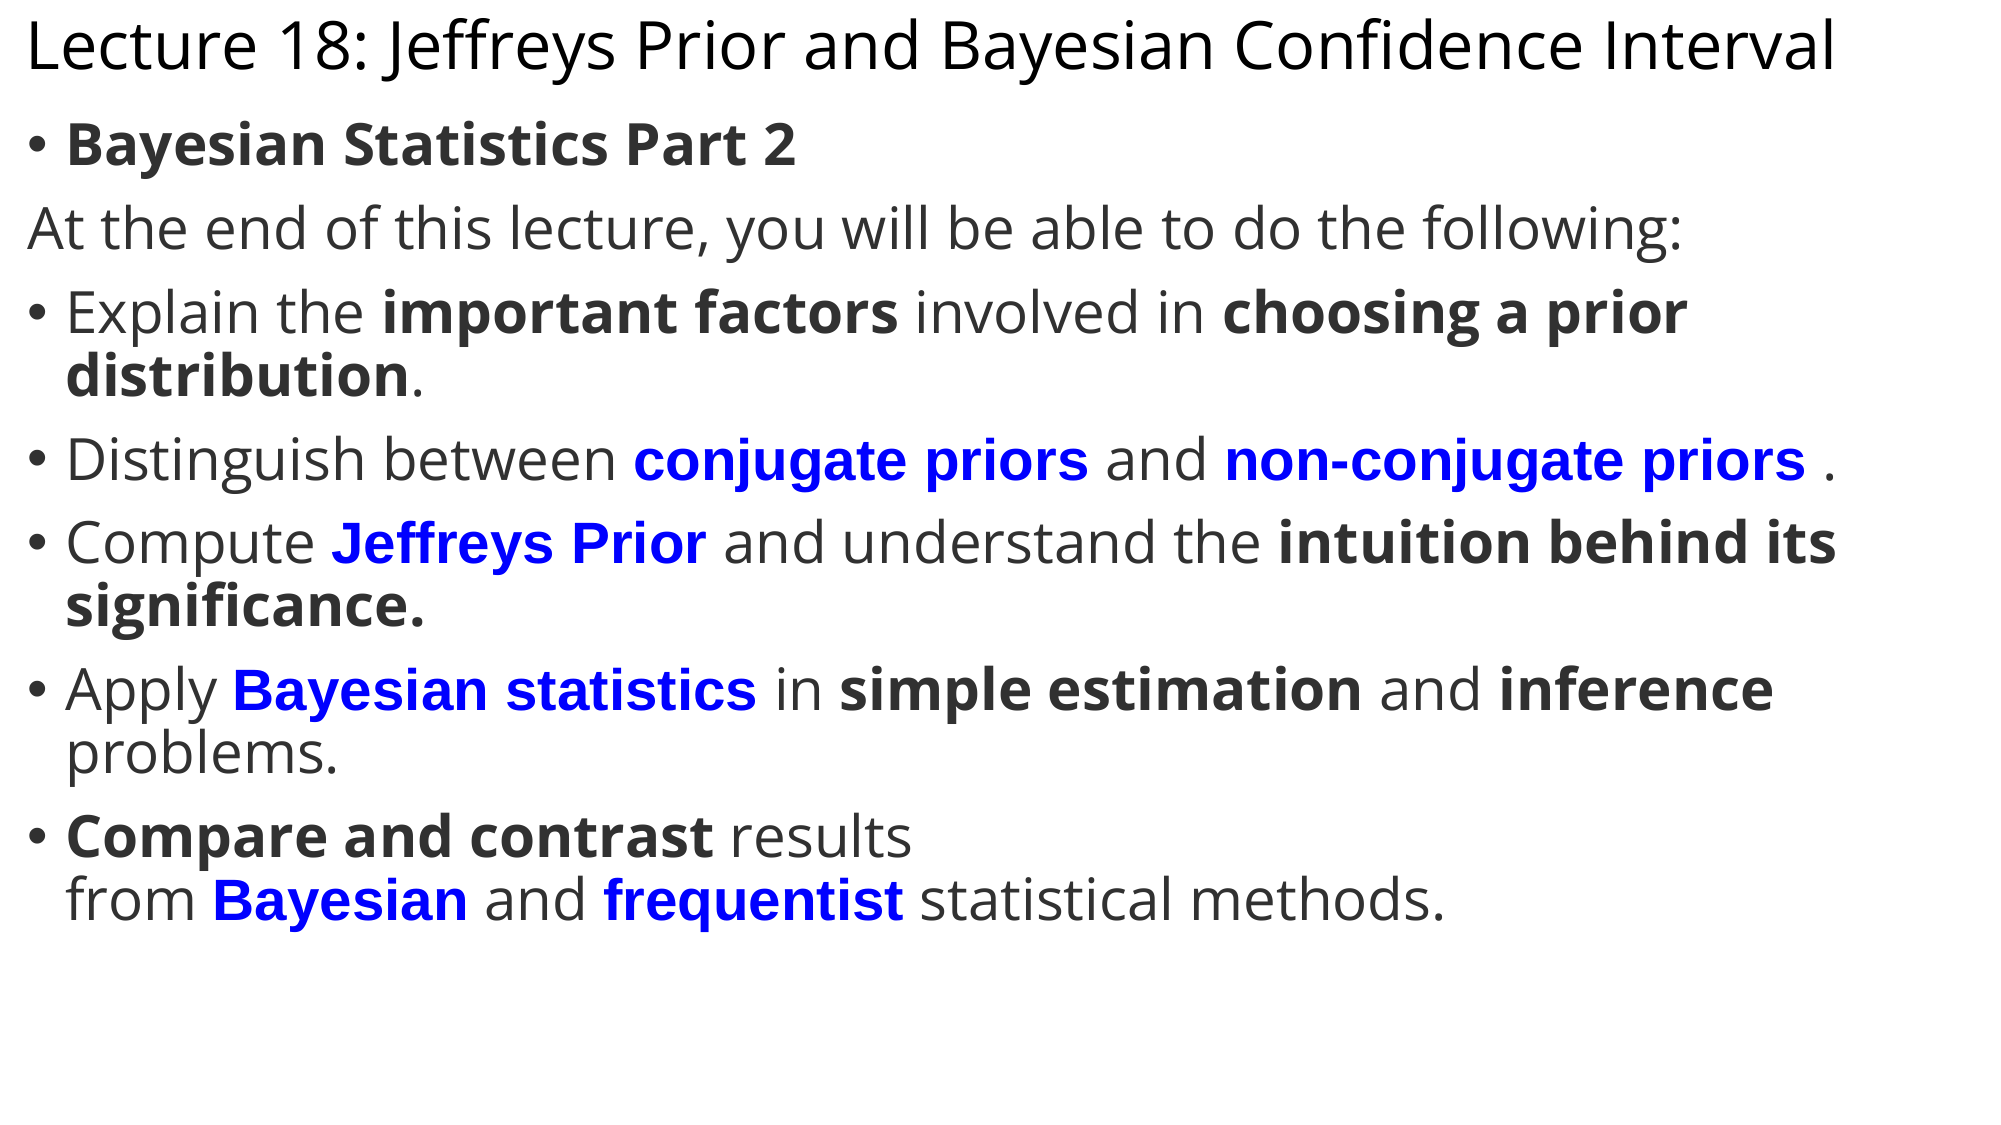

# Lecture 18: Jeffreys Prior and Bayesian Confidence Interval
Bayesian Statistics Part 2
At the end of this lecture, you will be able to do the following:
Explain the important factors involved in choosing a prior distribution.
Distinguish between conjugate priors and non-conjugate priors .
Compute Jeffreys Prior and understand the intuition behind its significance.
Apply Bayesian statistics in simple estimation and inference problems.
Compare and contrast results from Bayesian and frequentist statistical methods.